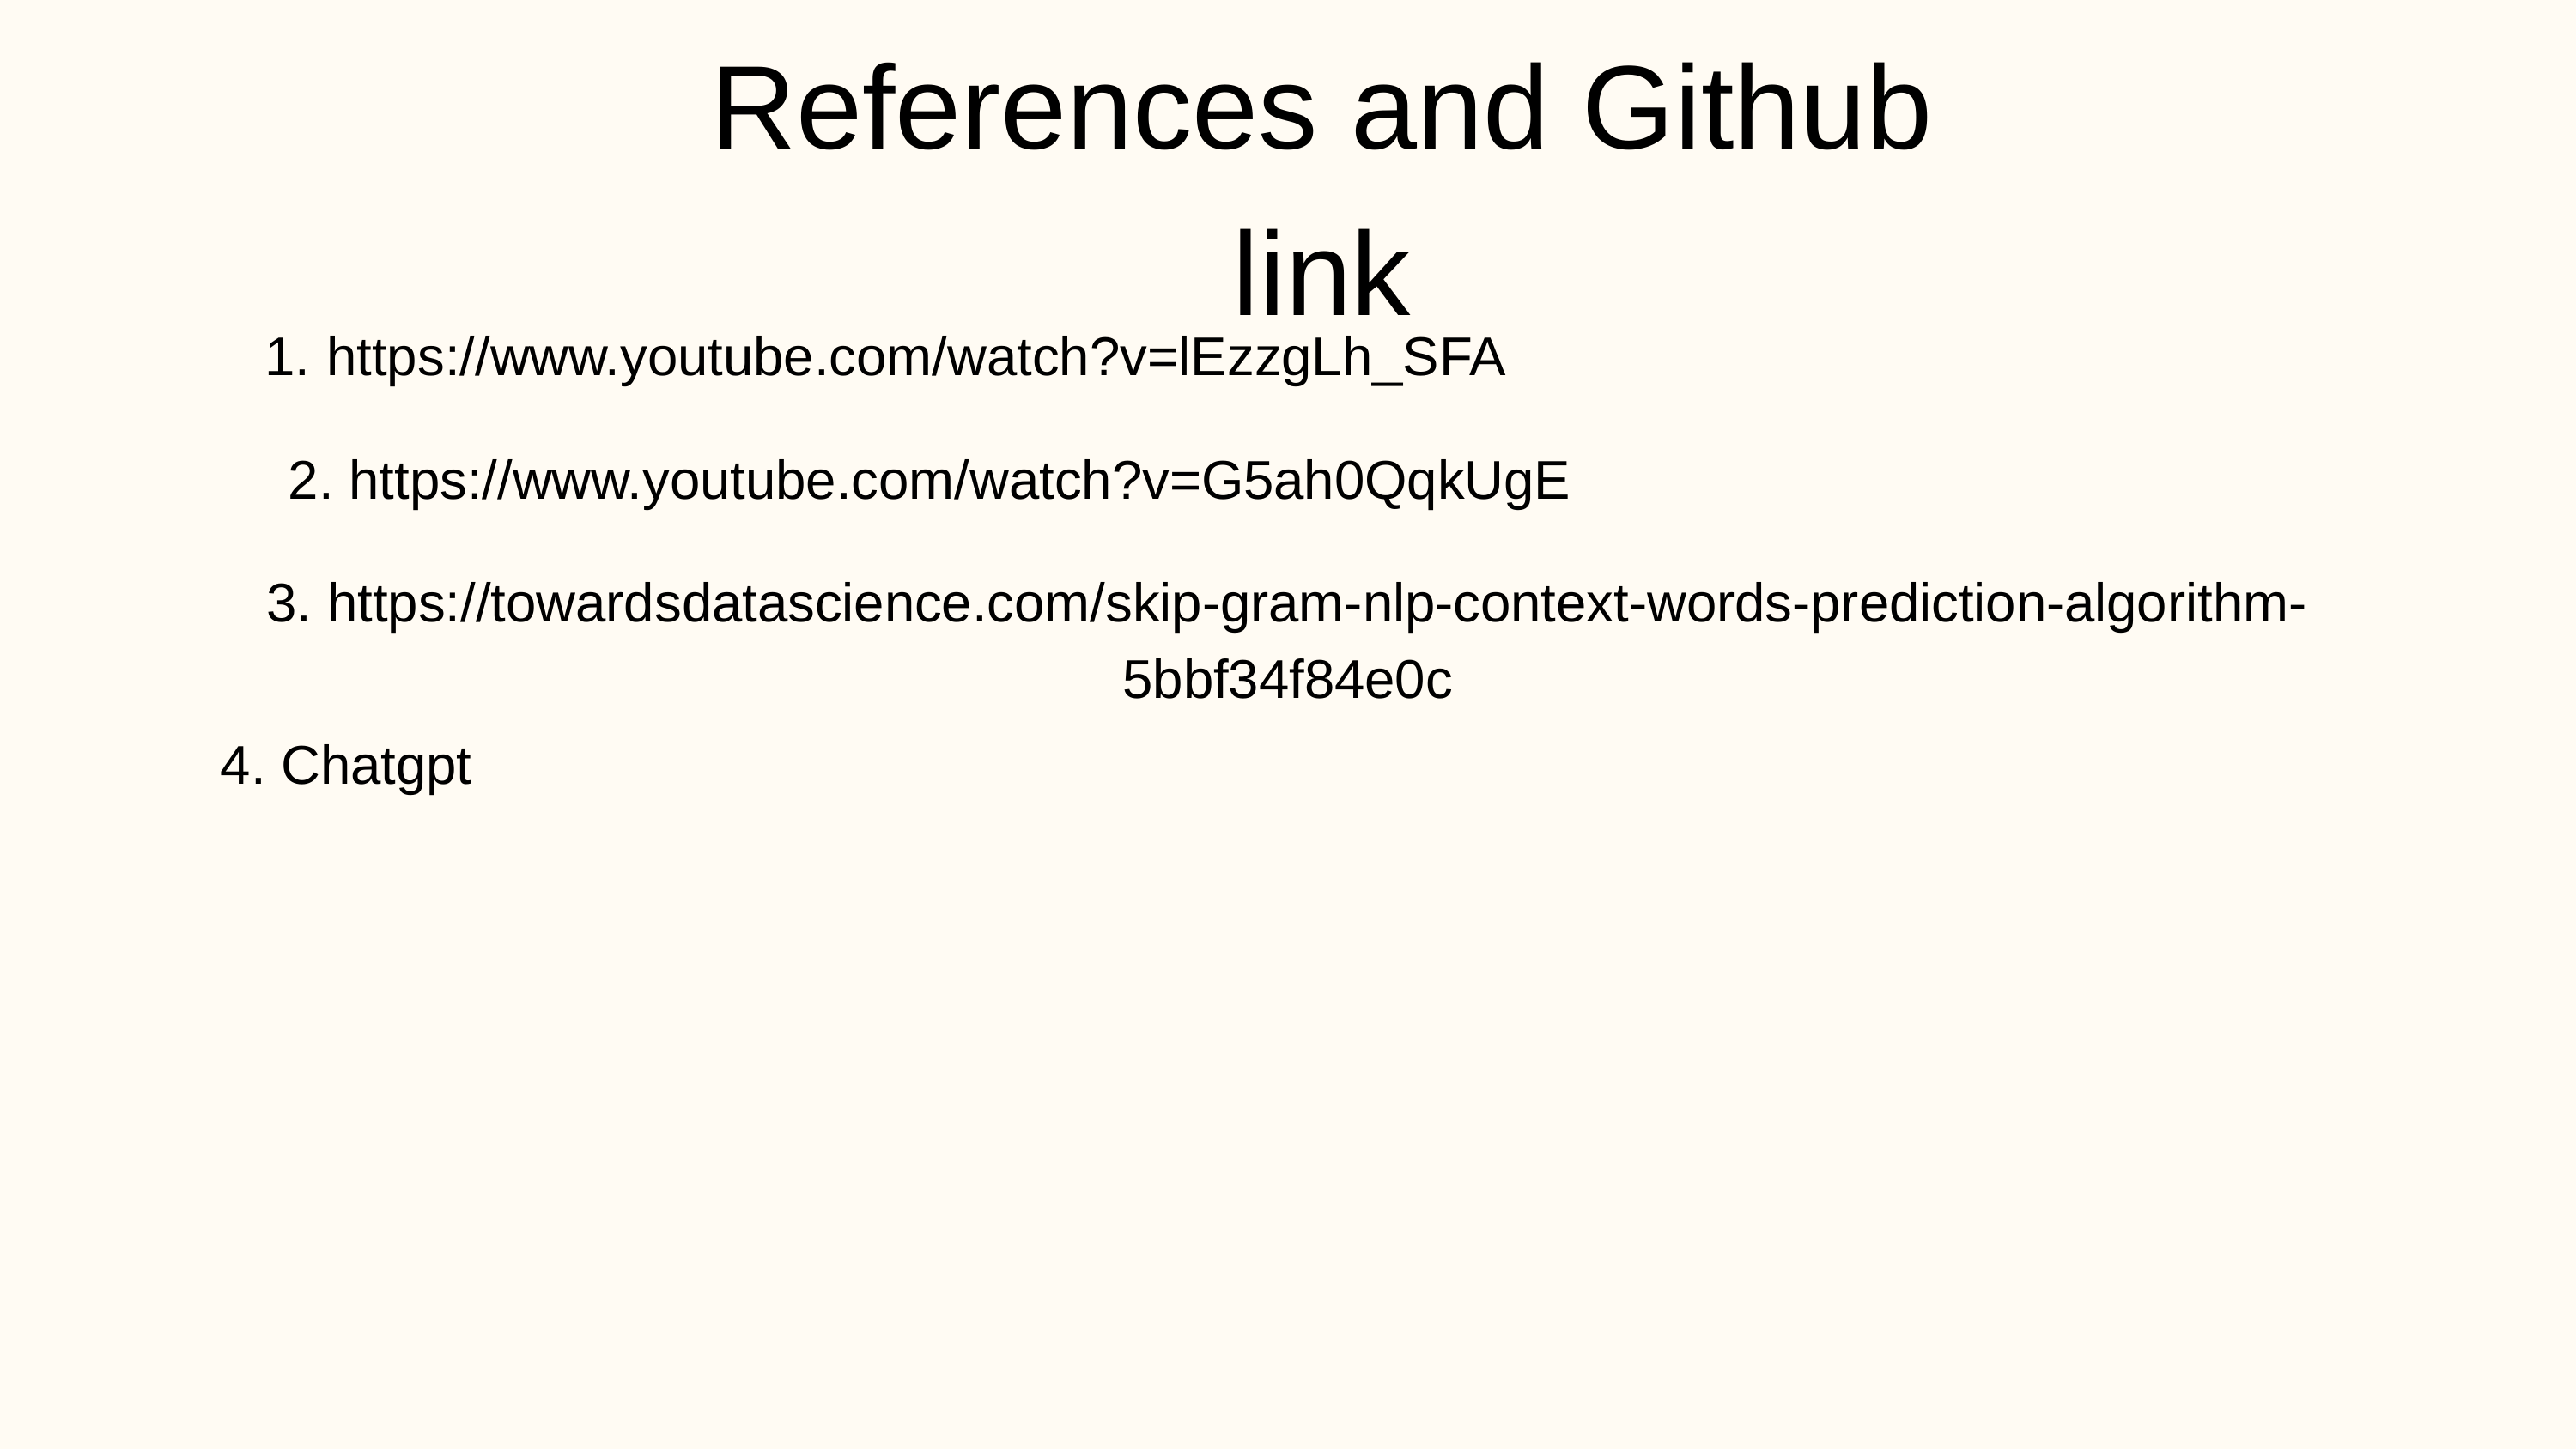

References and Github link

 https://www.youtube.com/watch?v=lEzzgLh_SFA

2. https://www.youtube.com/watch?v=G5ah0QqkUgE

3. https://towardsdatascience.com/skip-gram-nlp-context-words-prediction-algorithm-5bbf34f84e0c

4. Chatgpt